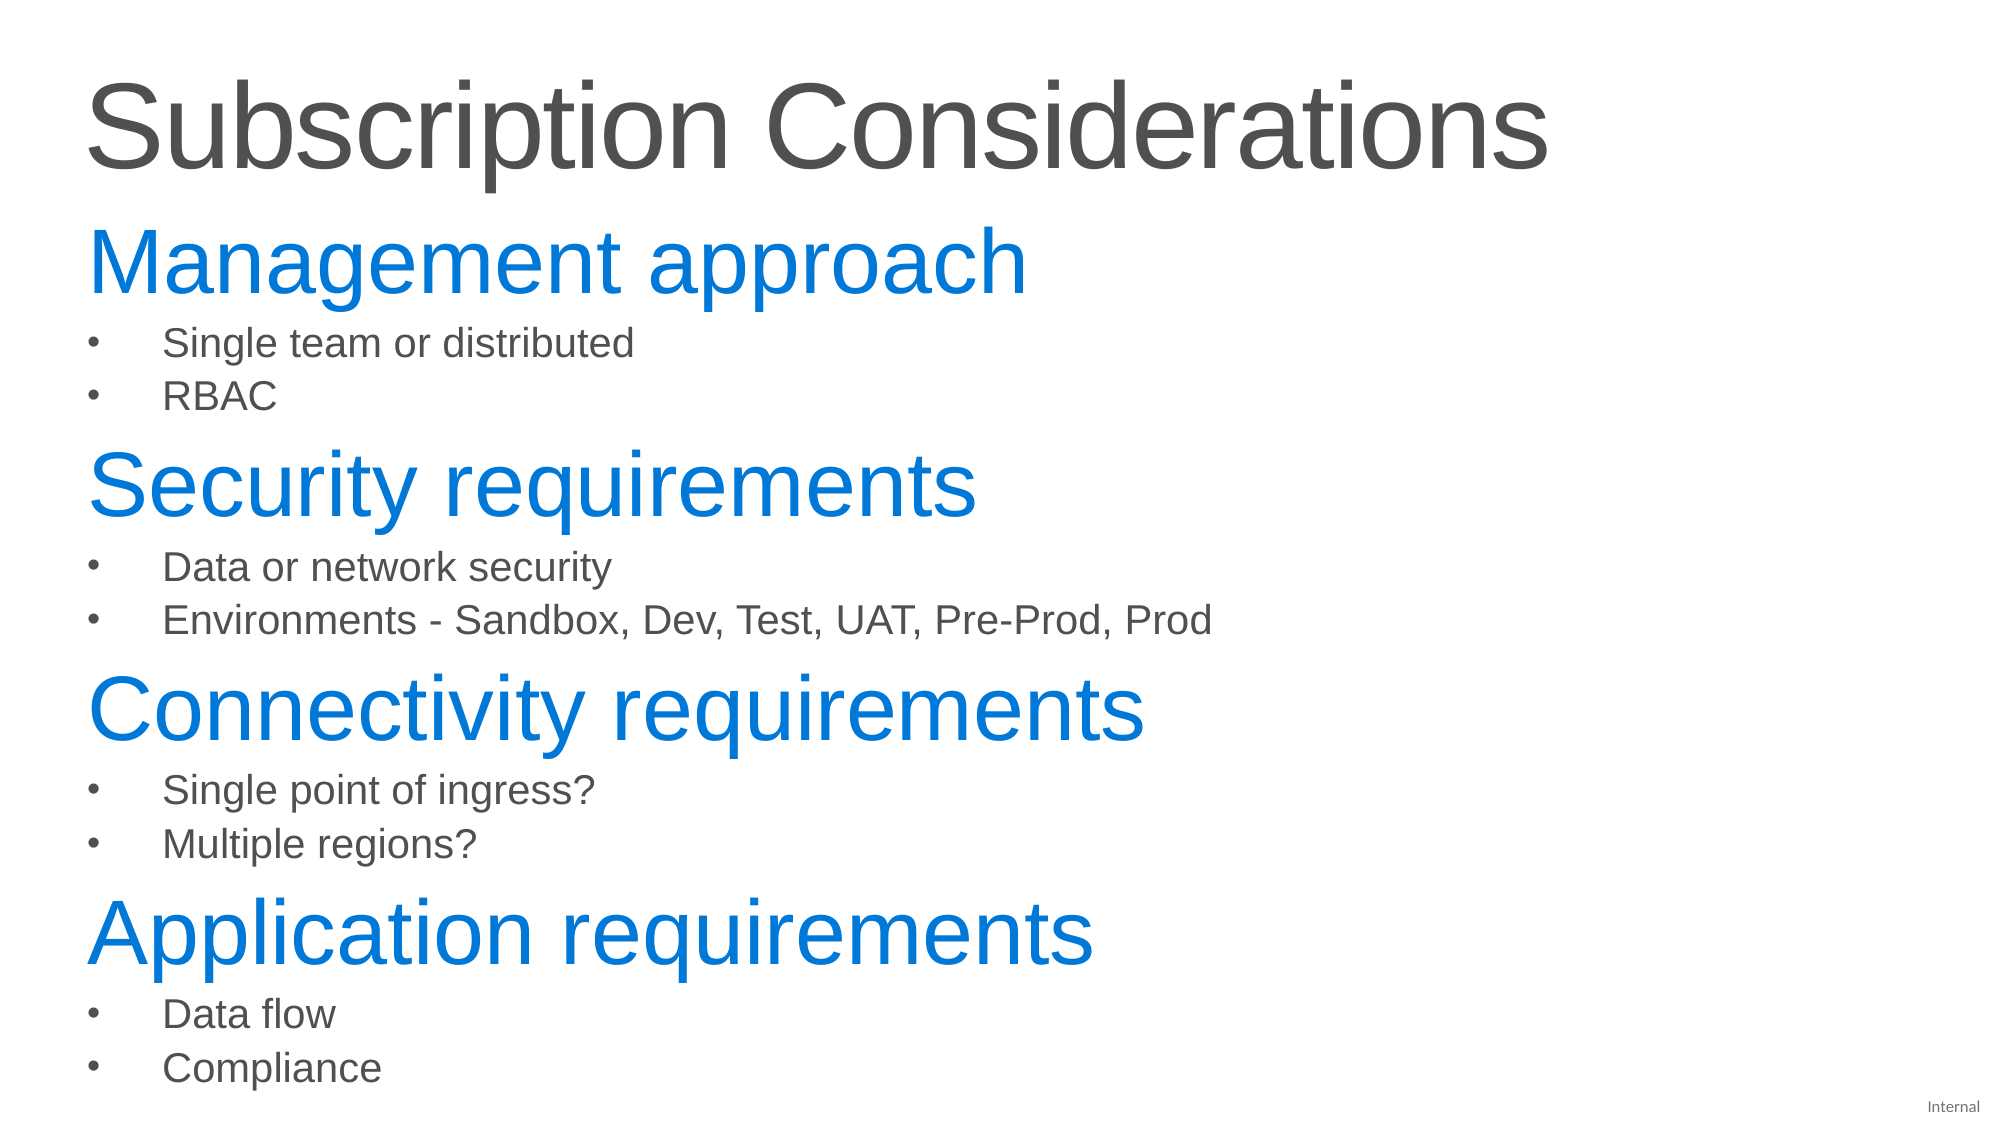

Subscription Considerations
Management approach
Single team or distributed
RBAC
Security requirements
Data or network security
Environments - Sandbox, Dev, Test, UAT, Pre-Prod, Prod
Connectivity requirements
Single point of ingress?
Multiple regions?
Application requirements
Data flow
Compliance